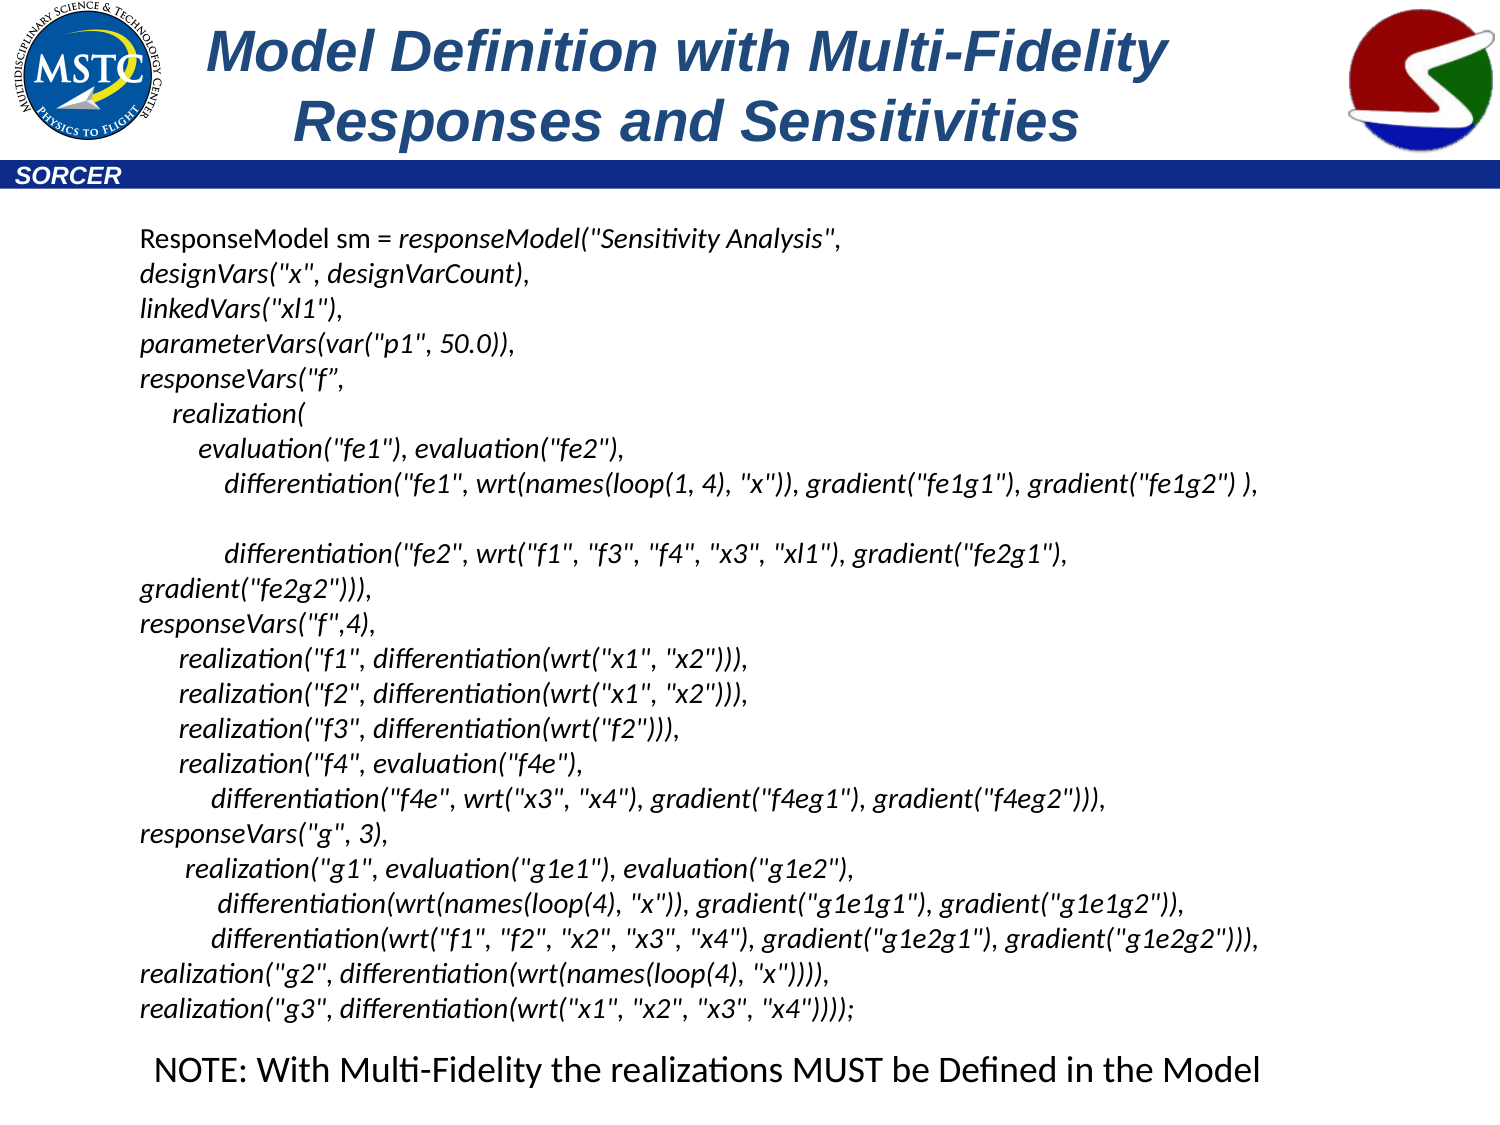

# Model Definition with Multi-Fidelity Responses and Sensitivities
ResponseModel sm = responseModel("Sensitivity Analysis",
designVars("x", designVarCount),
linkedVars("xl1"),
parameterVars(var("p1", 50.0)),
responseVars("f”,
     realization(
         evaluation("fe1"), evaluation("fe2"),
             differentiation("fe1", wrt(names(loop(1, 4), "x")), gradient("fe1g1"), gradient("fe1g2") ),
             differentiation("fe2", wrt("f1", "f3", "f4", "x3", "xl1"), gradient("fe2g1"), gradient("fe2g2"))),
responseVars("f",4),
      realization("f1", differentiation(wrt("x1", "x2"))),
      realization("f2", differentiation(wrt("x1", "x2"))),
      realization("f3", differentiation(wrt("f2"))),
      realization("f4", evaluation("f4e"),
           differentiation("f4e", wrt("x3", "x4"), gradient("f4eg1"), gradient("f4eg2"))),
responseVars("g", 3),
       realization("g1", evaluation("g1e1"), evaluation("g1e2"),
            differentiation(wrt(names(loop(4), "x")), gradient("g1e1g1"), gradient("g1e1g2")),
           differentiation(wrt("f1", "f2", "x2", "x3", "x4"), gradient("g1e2g1"), gradient("g1e2g2"))),
realization("g2", differentiation(wrt(names(loop(4), "x")))),
realization("g3", differentiation(wrt("x1", "x2", "x3", "x4"))));
NOTE: With Multi-Fidelity the realizations MUST be Defined in the Model